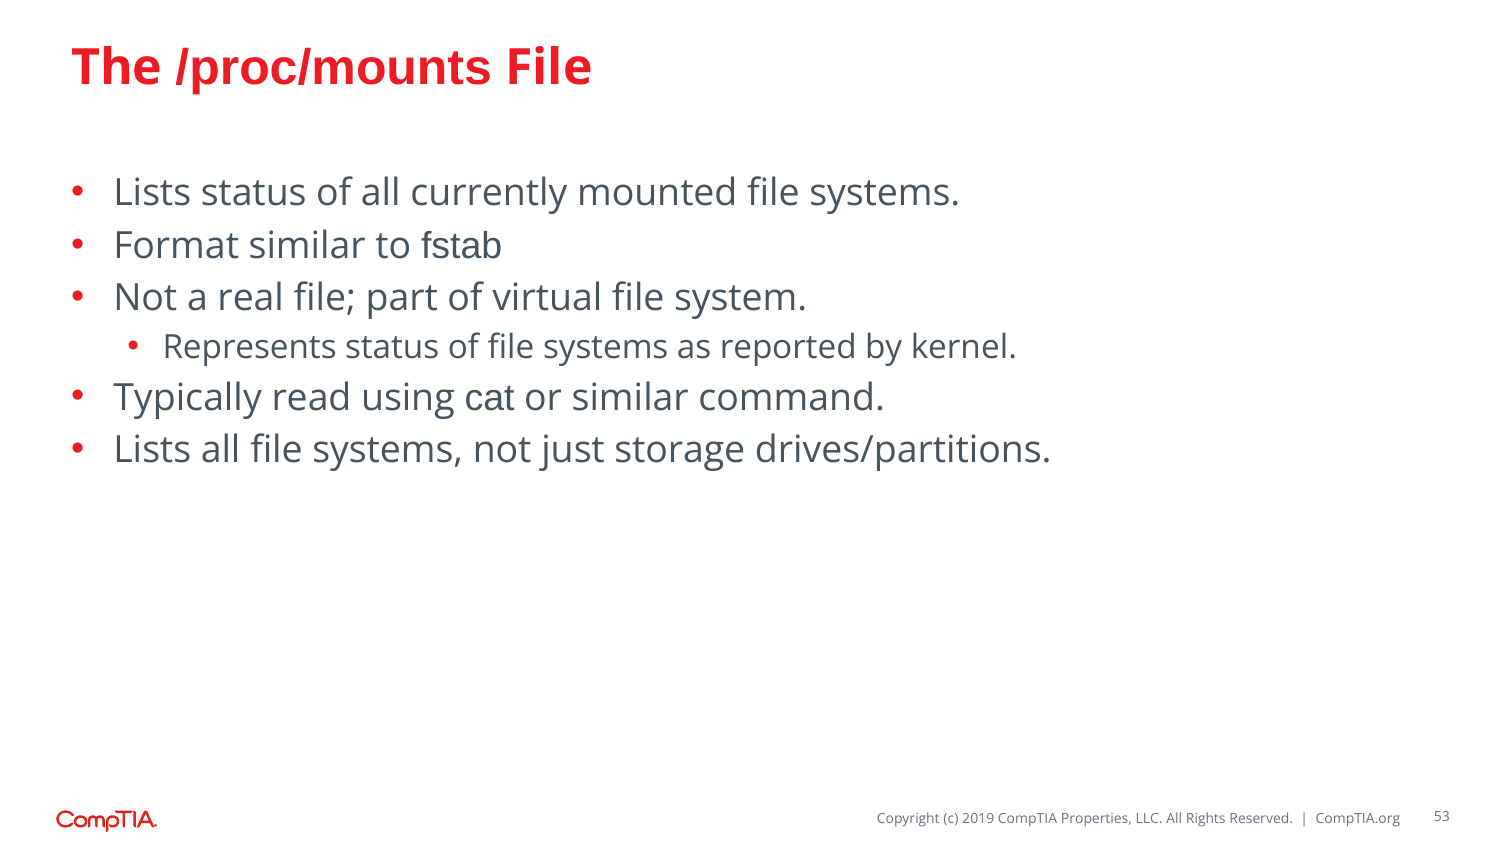

# The /proc/mounts File
Lists status of all currently mounted file systems.
Format similar to fstab
Not a real file; part of virtual file system.
Represents status of file systems as reported by kernel.
Typically read using cat or similar command.
Lists all file systems, not just storage drives/partitions.
53